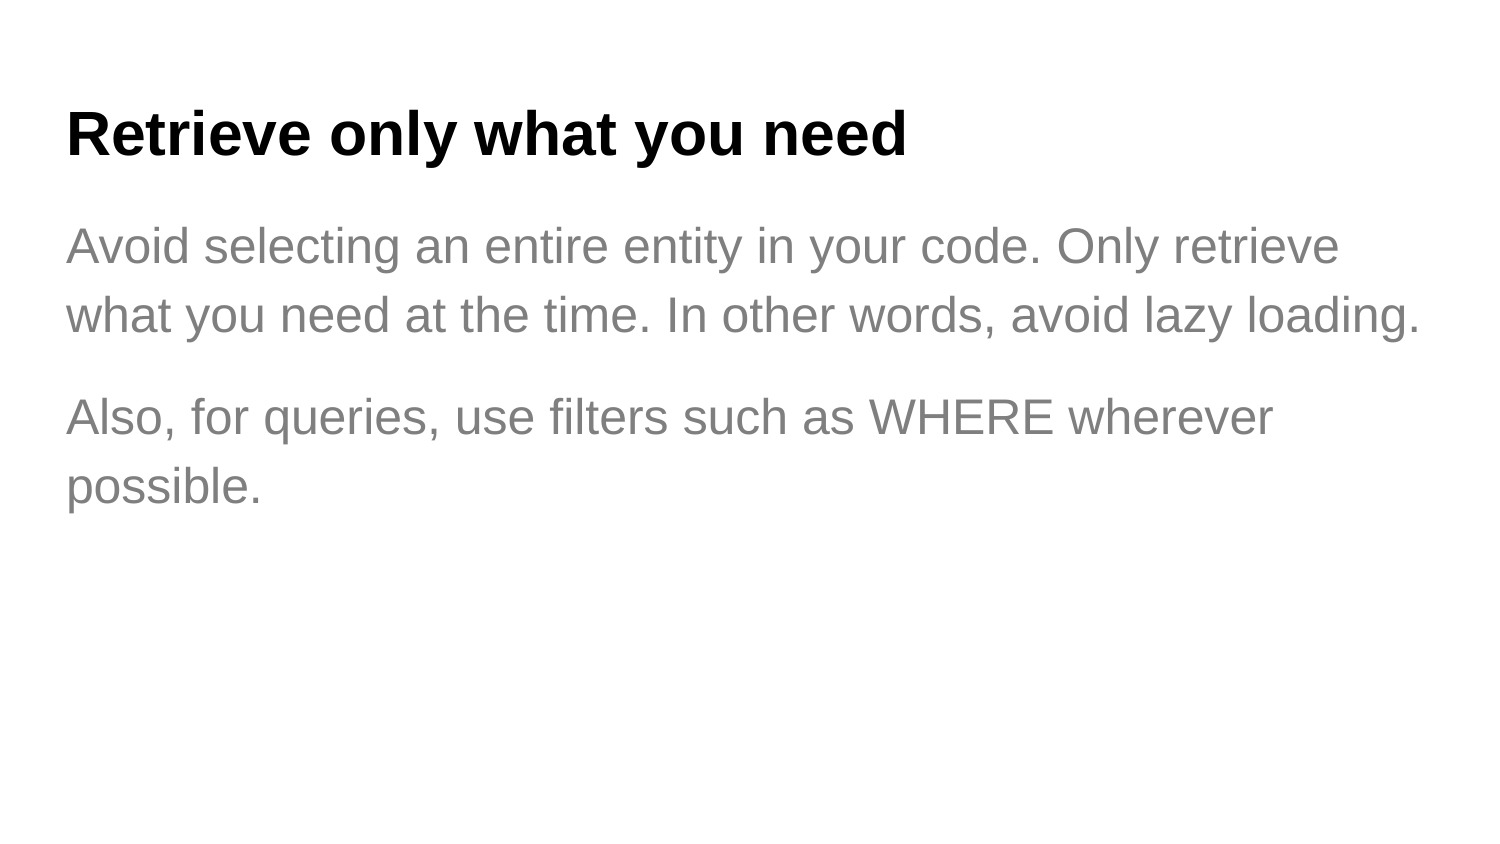

# Retrieve only what you need
Avoid selecting an entire entity in your code. Only retrieve what you need at the time. In other words, avoid lazy loading.
Also, for queries, use filters such as WHERE wherever possible.